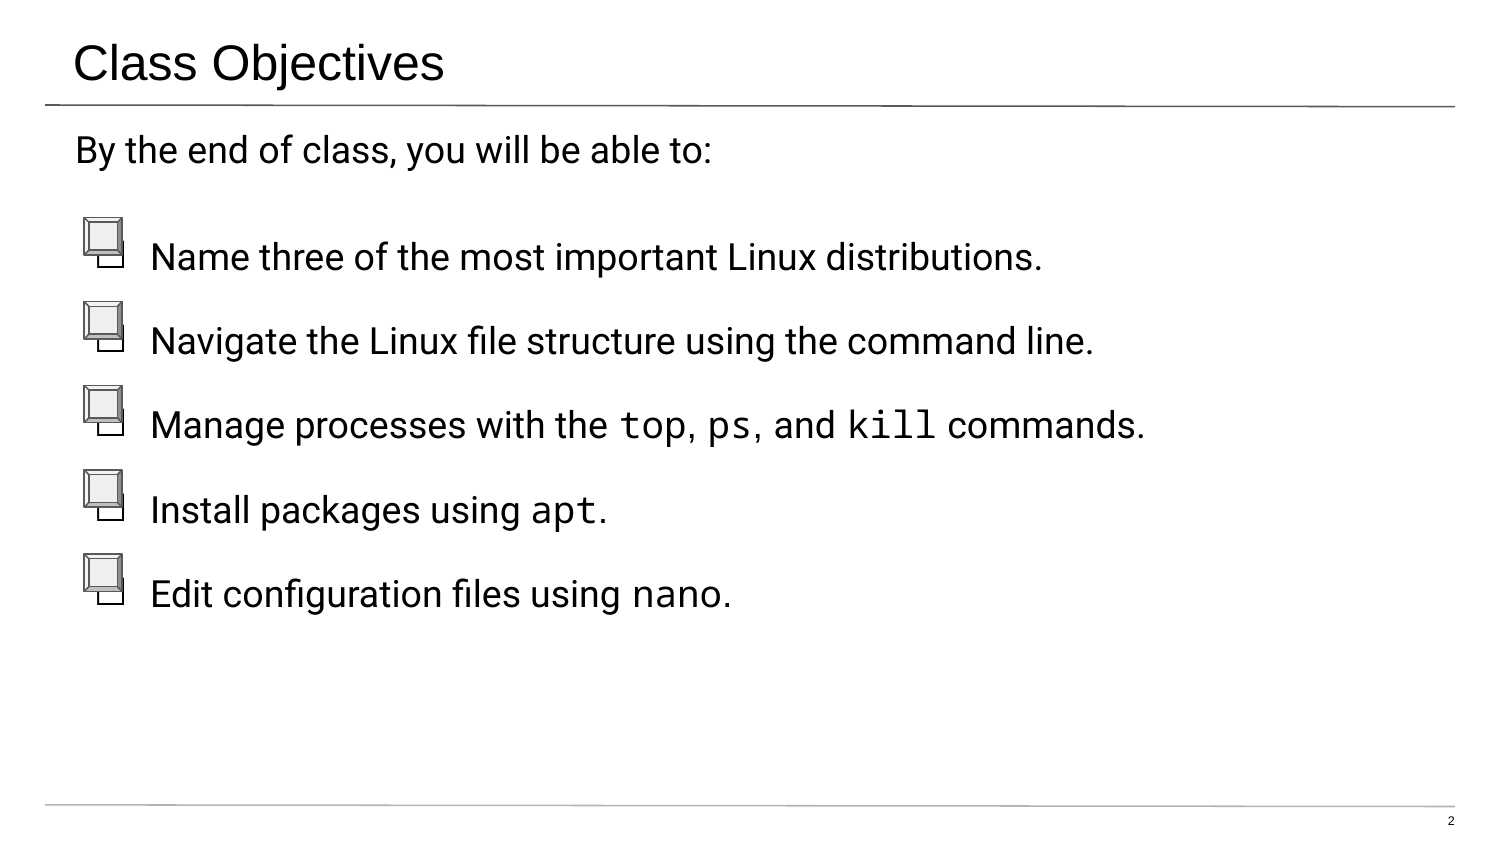

# Class Objectives

By the end of class, you will be able to:

Name three of the most important Linux distributions.
Navigate the Linux file structure using the command line.
Manage processes with the top, ps, and kill commands.
Install packages using apt.
Edit configuration files using nano.

2